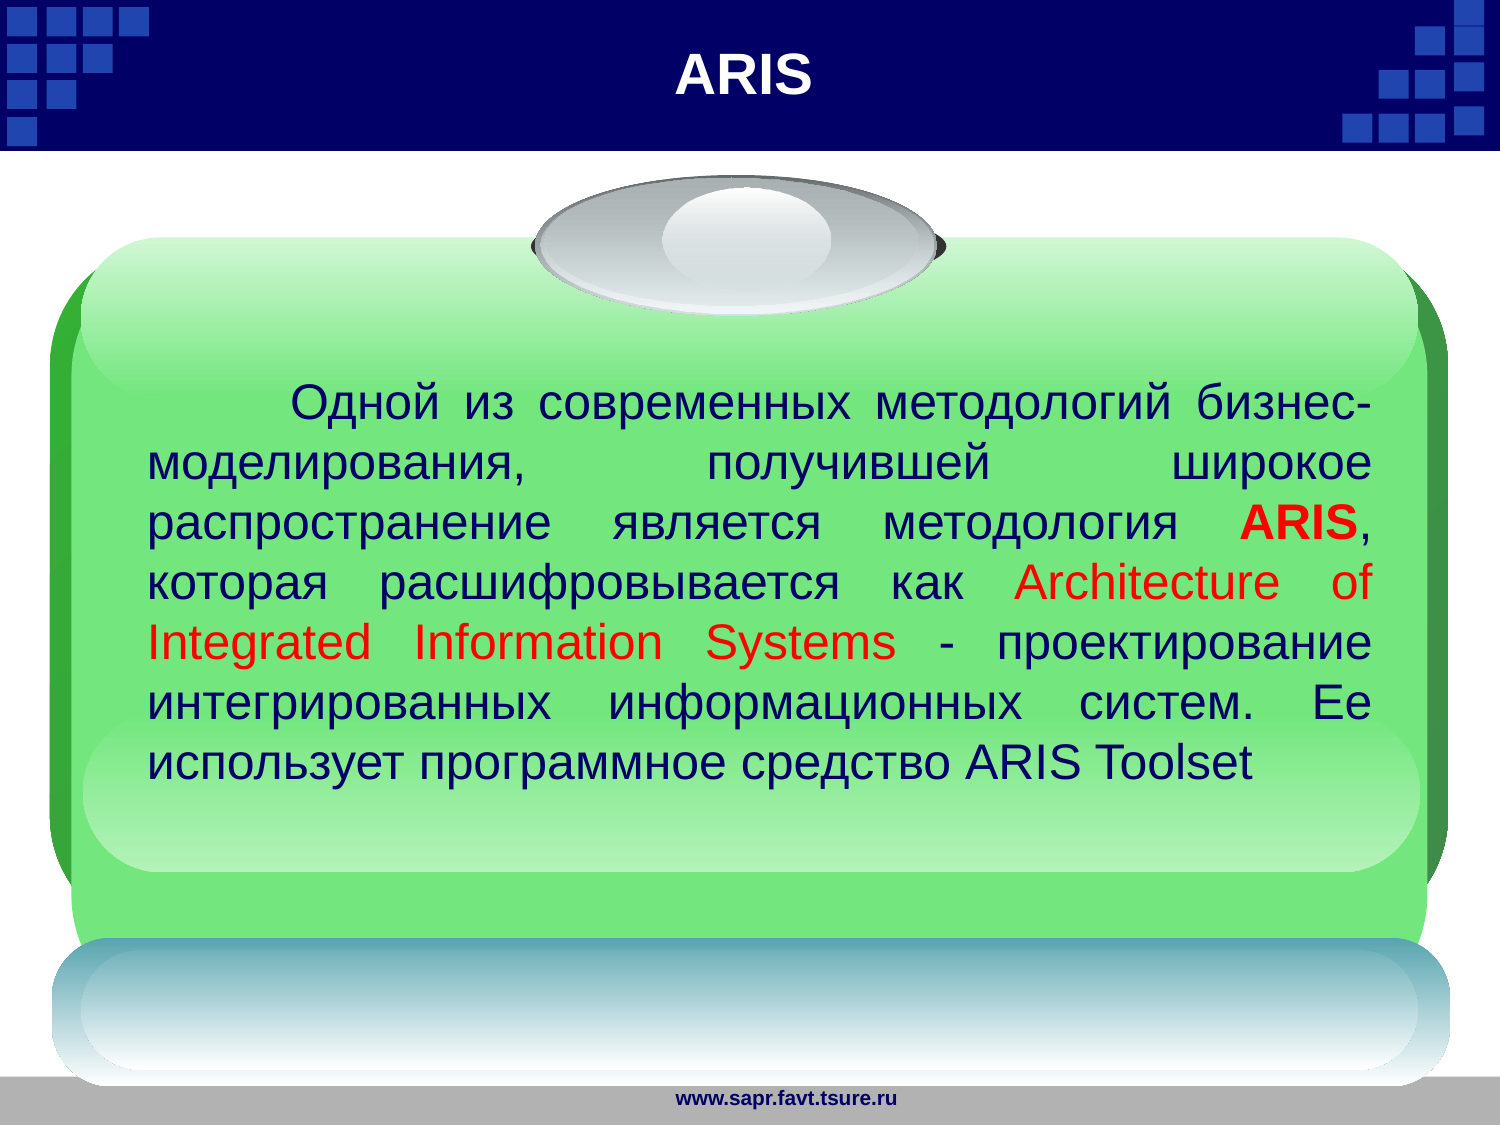

ARIS

        Одной из современных методологий бизнес-моделирования, получившей широкое распространение является методология ARIS, которая расшифровывается как Architecture of Integrated Information Systems - проектирование интегрированных информационных систем. Ее использует программное средство ARIS Toolset

www.sapr.favt.tsure.ru